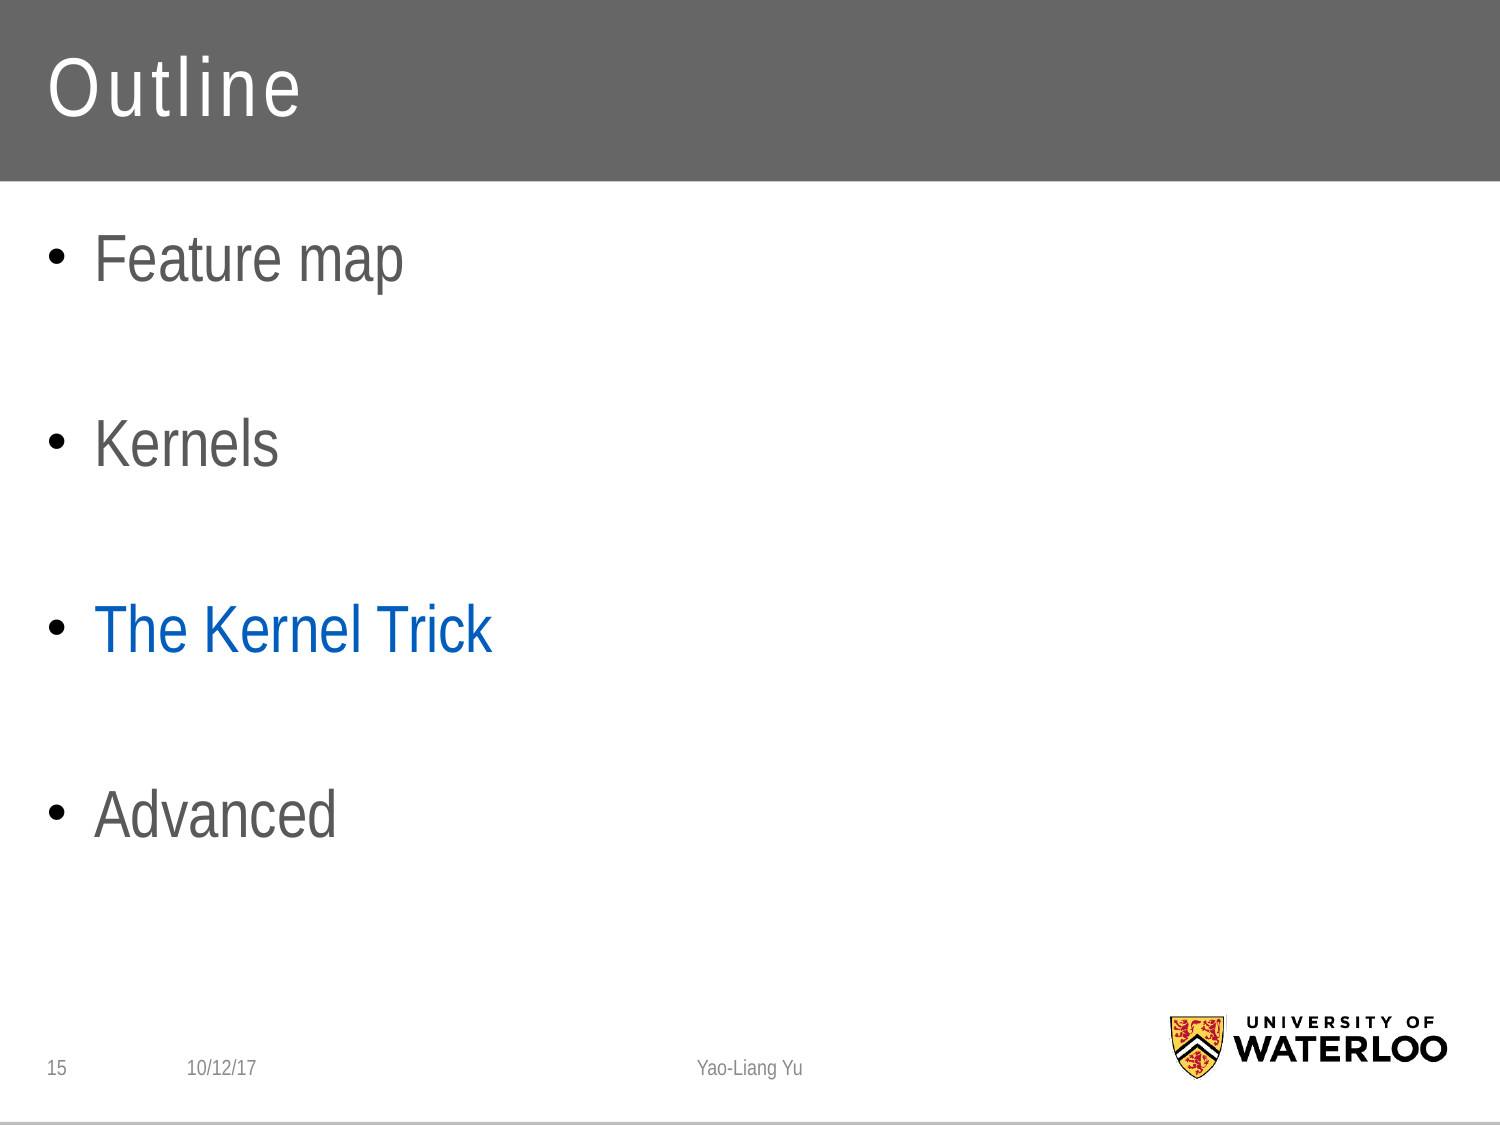

# Outline
Feature map

Kernels

The Kernel Trick

Advanced
15
10/12/17
Yao-Liang Yu